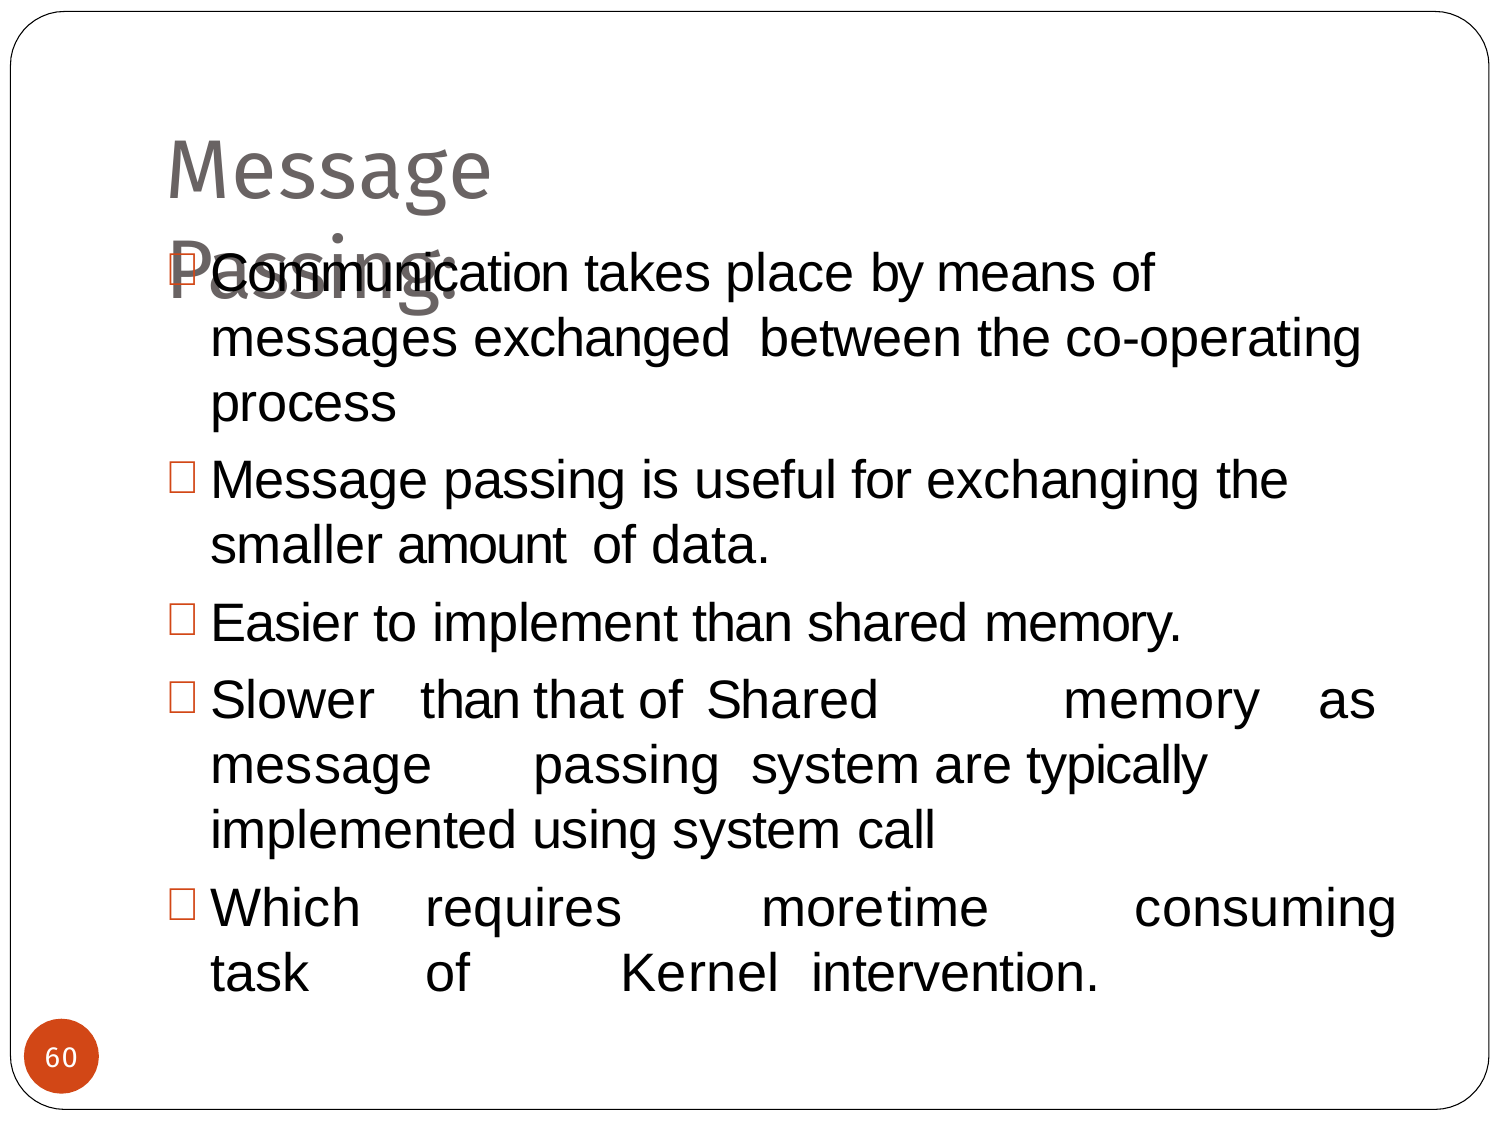

# Message Passing:
Communication takes place by means of messages exchanged  between the co-operating process
Message passing is useful for exchanging the smaller amount  of data.
Easier to implement than shared memory.
Slower	than	that	of	Shared	memory	as	message	passing  system are typically implemented using system call
Which	requires	more	time	consuming	task	of	Kernel  intervention.

60